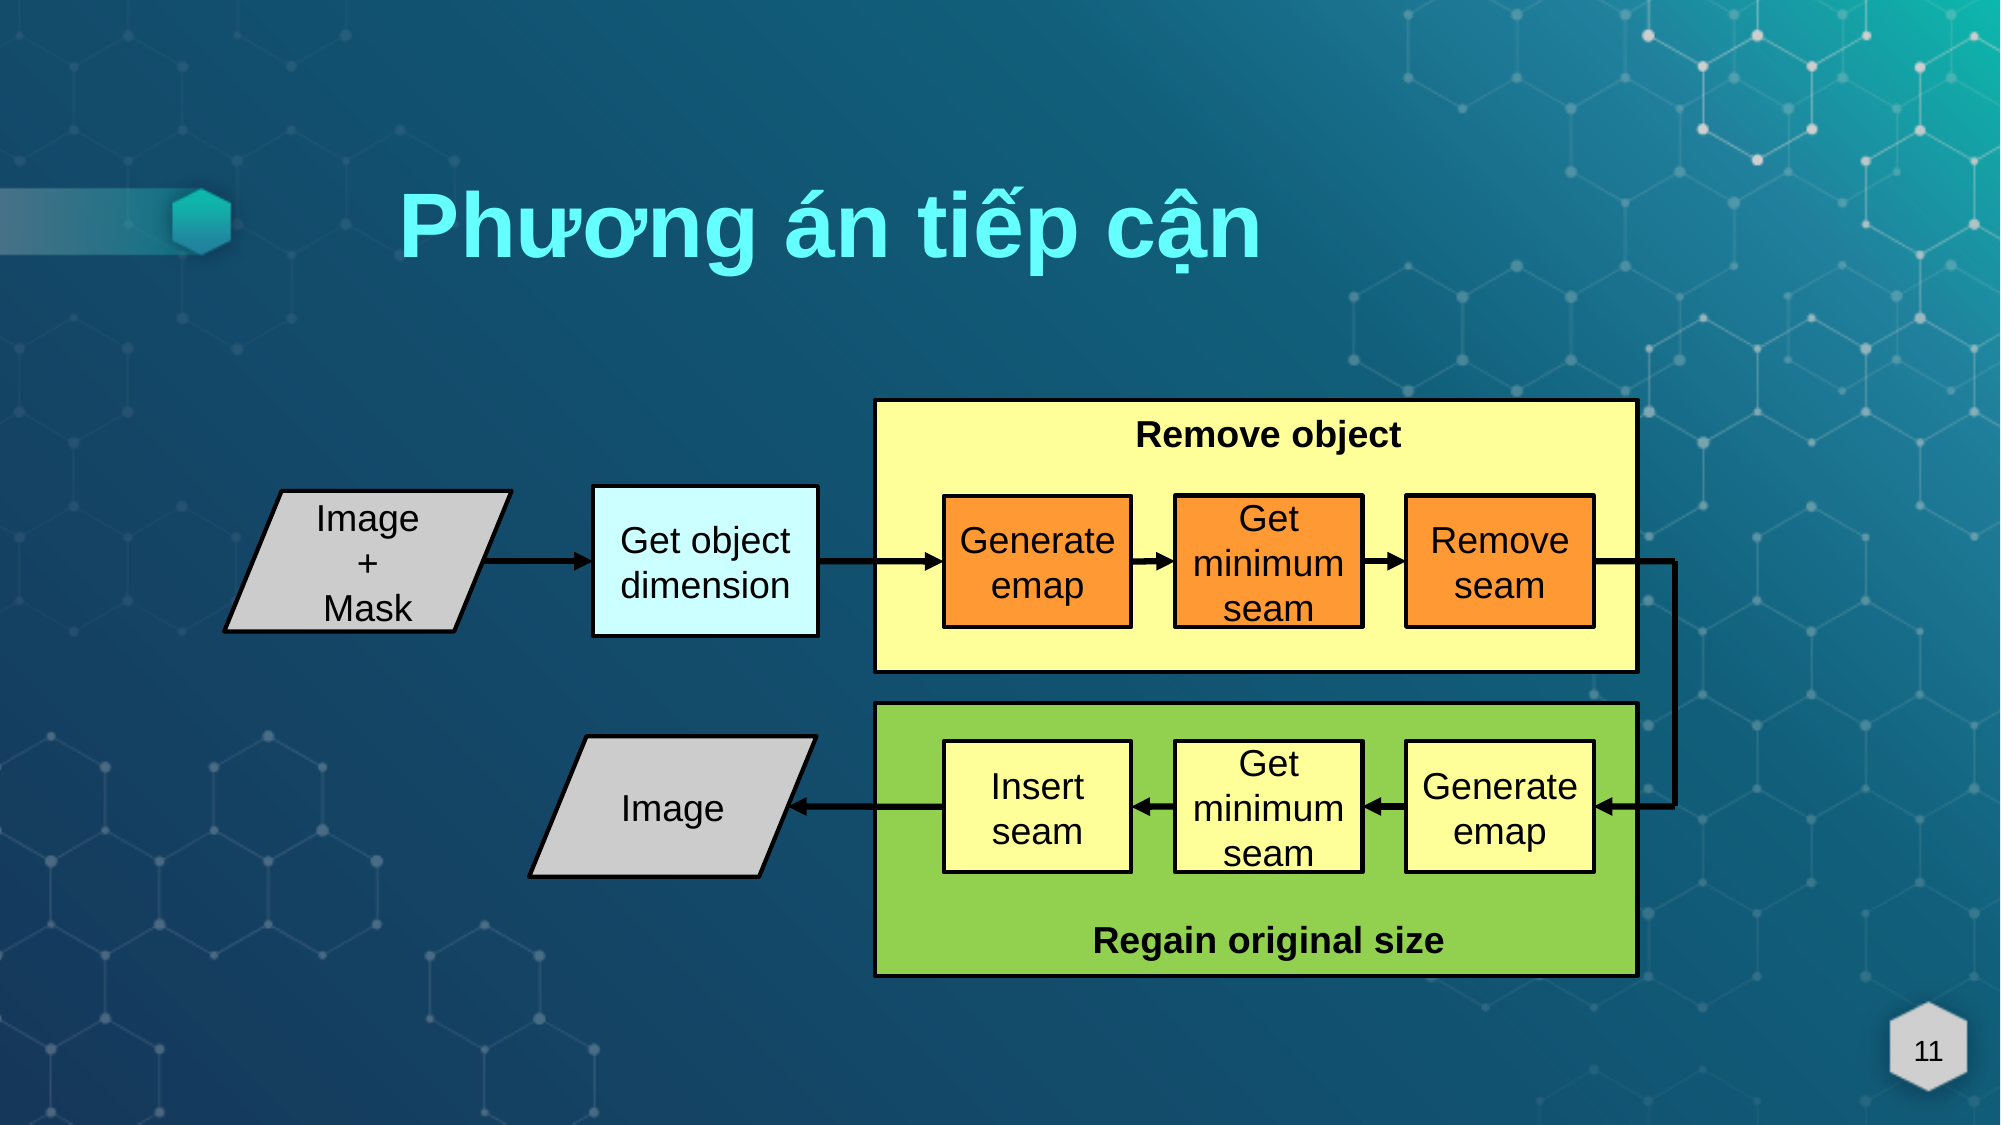

# Phương án tiếp cận

Remove object
Get object dimension
Image
+
Mask
Get minimum seam
Remove seam
Generate emap

Image
Get minimum seam
Generate emap
Insert seam
Regain original size